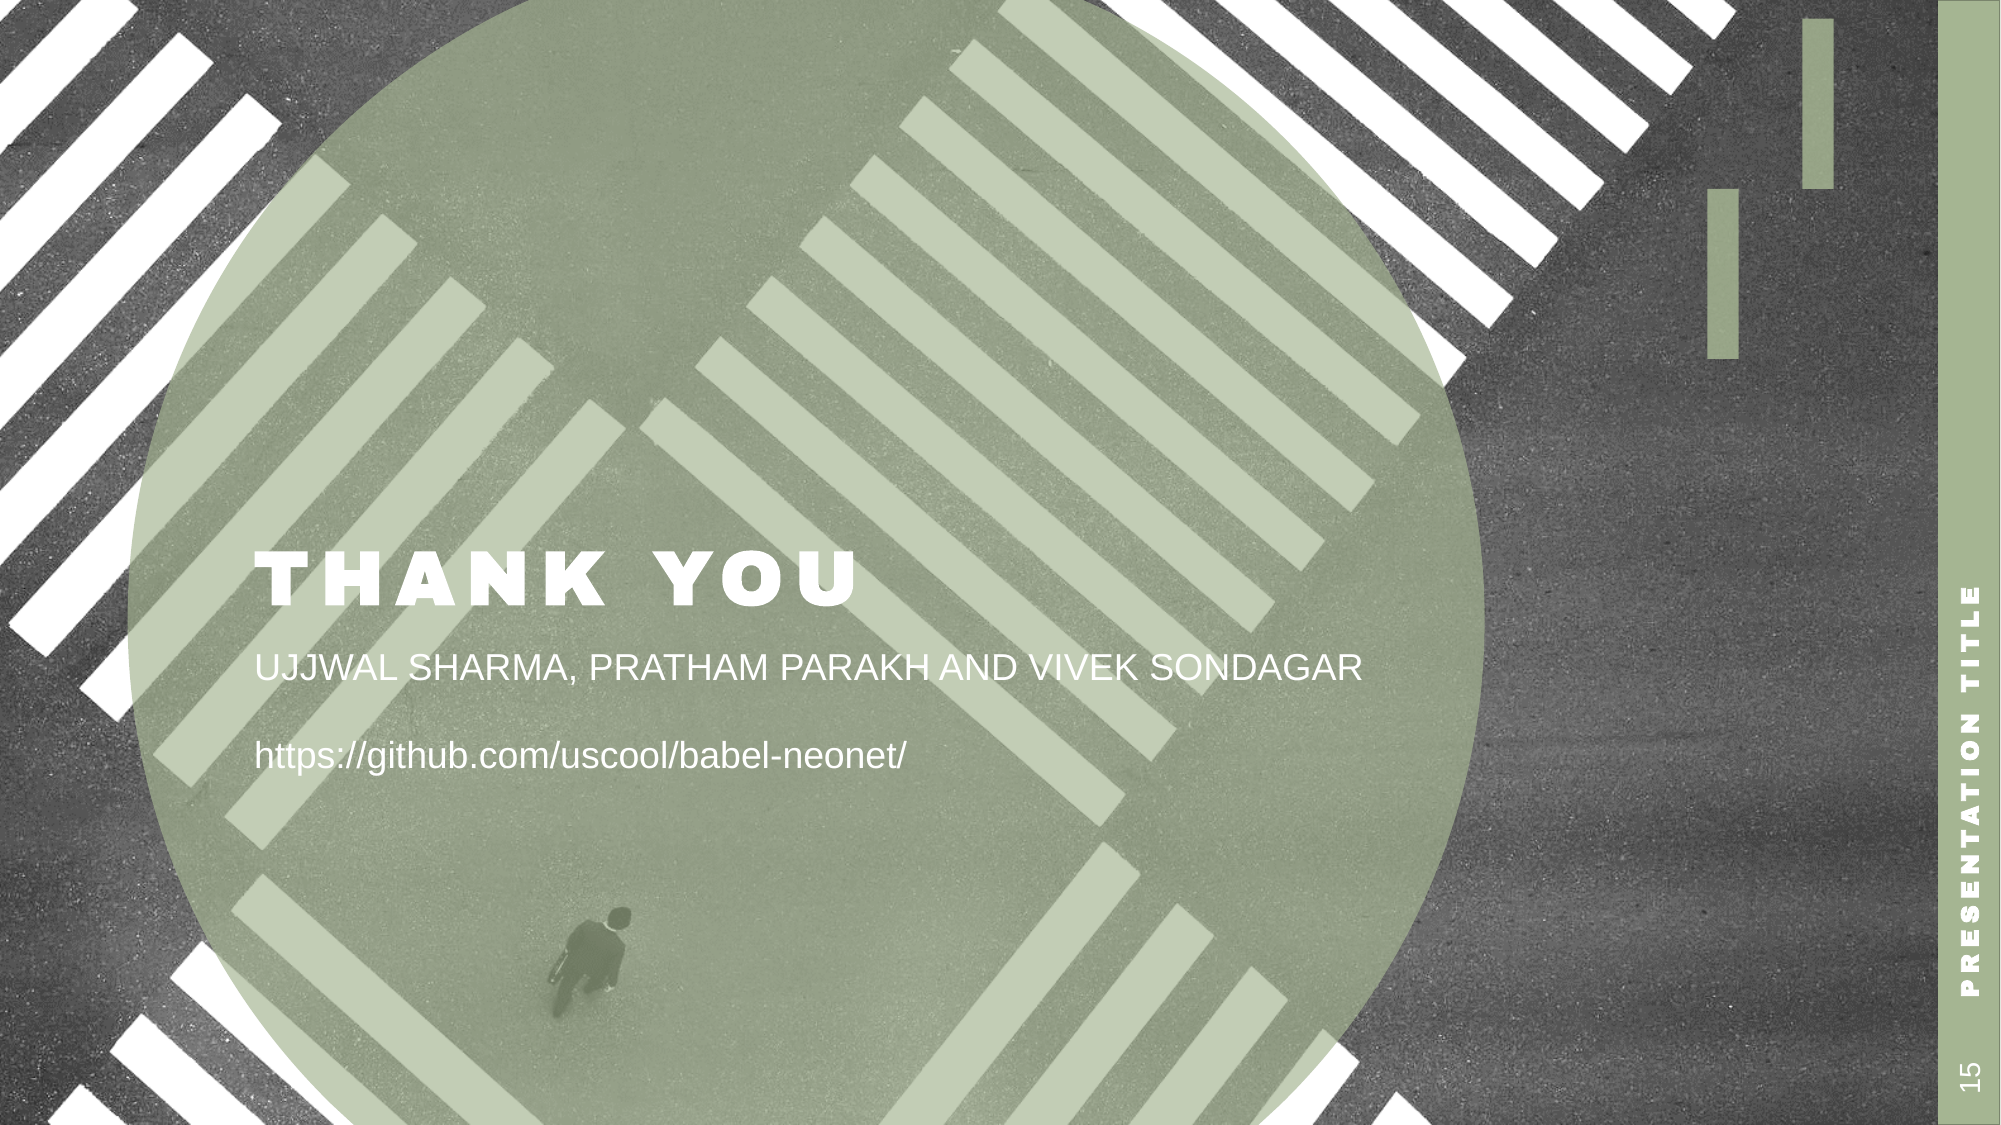

# THANK YOU
Presentation Title
UJJWAL SHARMA, PRATHAM PARAKH AND VIVEK SONDAGAR
https://github.com/uscool/babel-neonet/

15